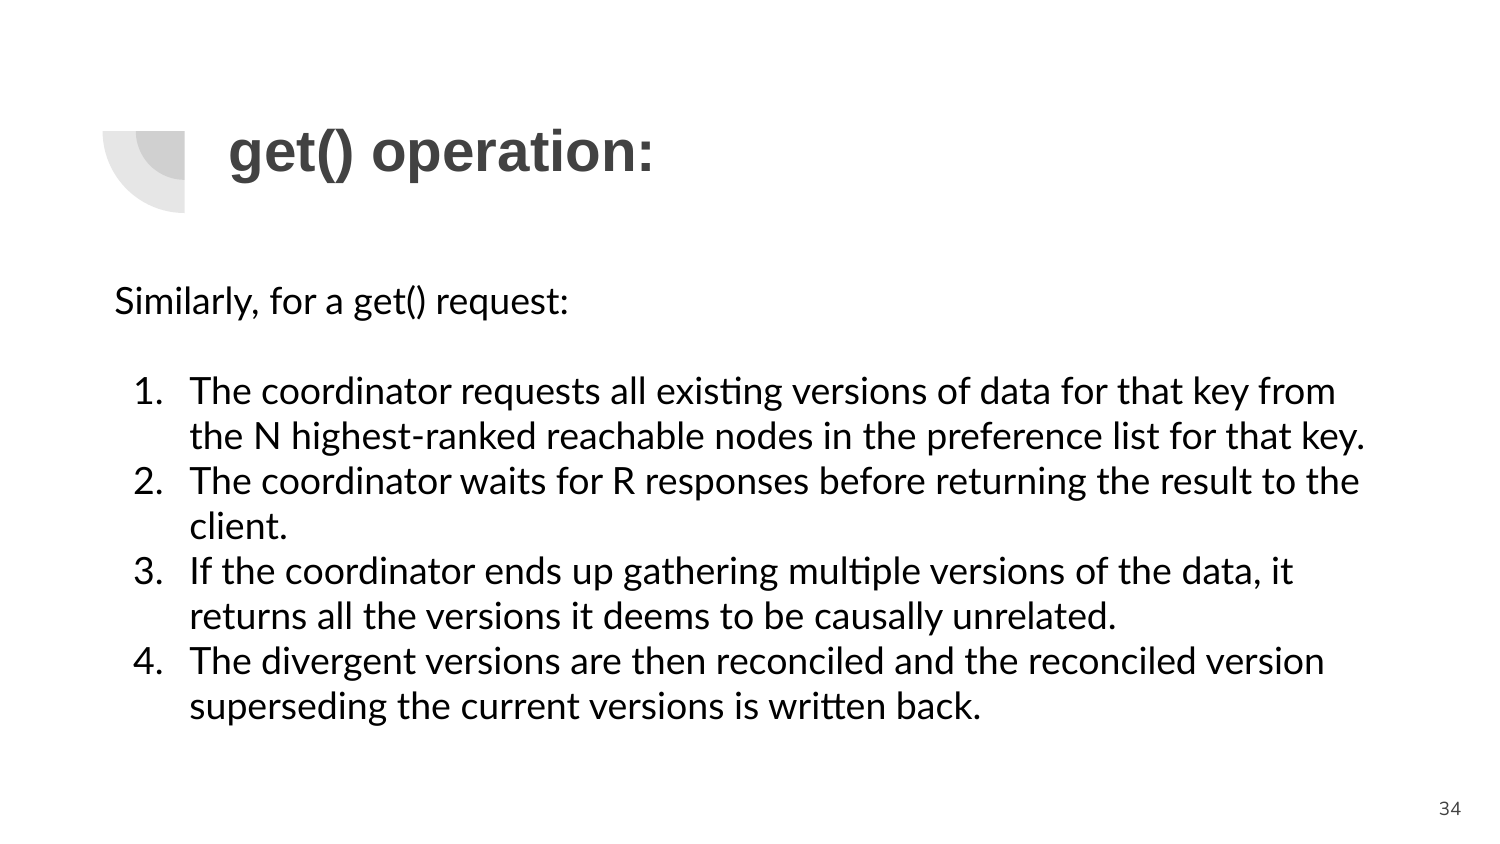

# get() operation:
Similarly, for a get() request:

The coordinator requests all existing versions of data for that key from the N highest-ranked reachable nodes in the preference list for that key.
The coordinator waits for R responses before returning the result to the client.
If the coordinator ends up gathering multiple versions of the data, it returns all the versions it deems to be causally unrelated.
The divergent versions are then reconciled and the reconciled version superseding the current versions is written back.
34